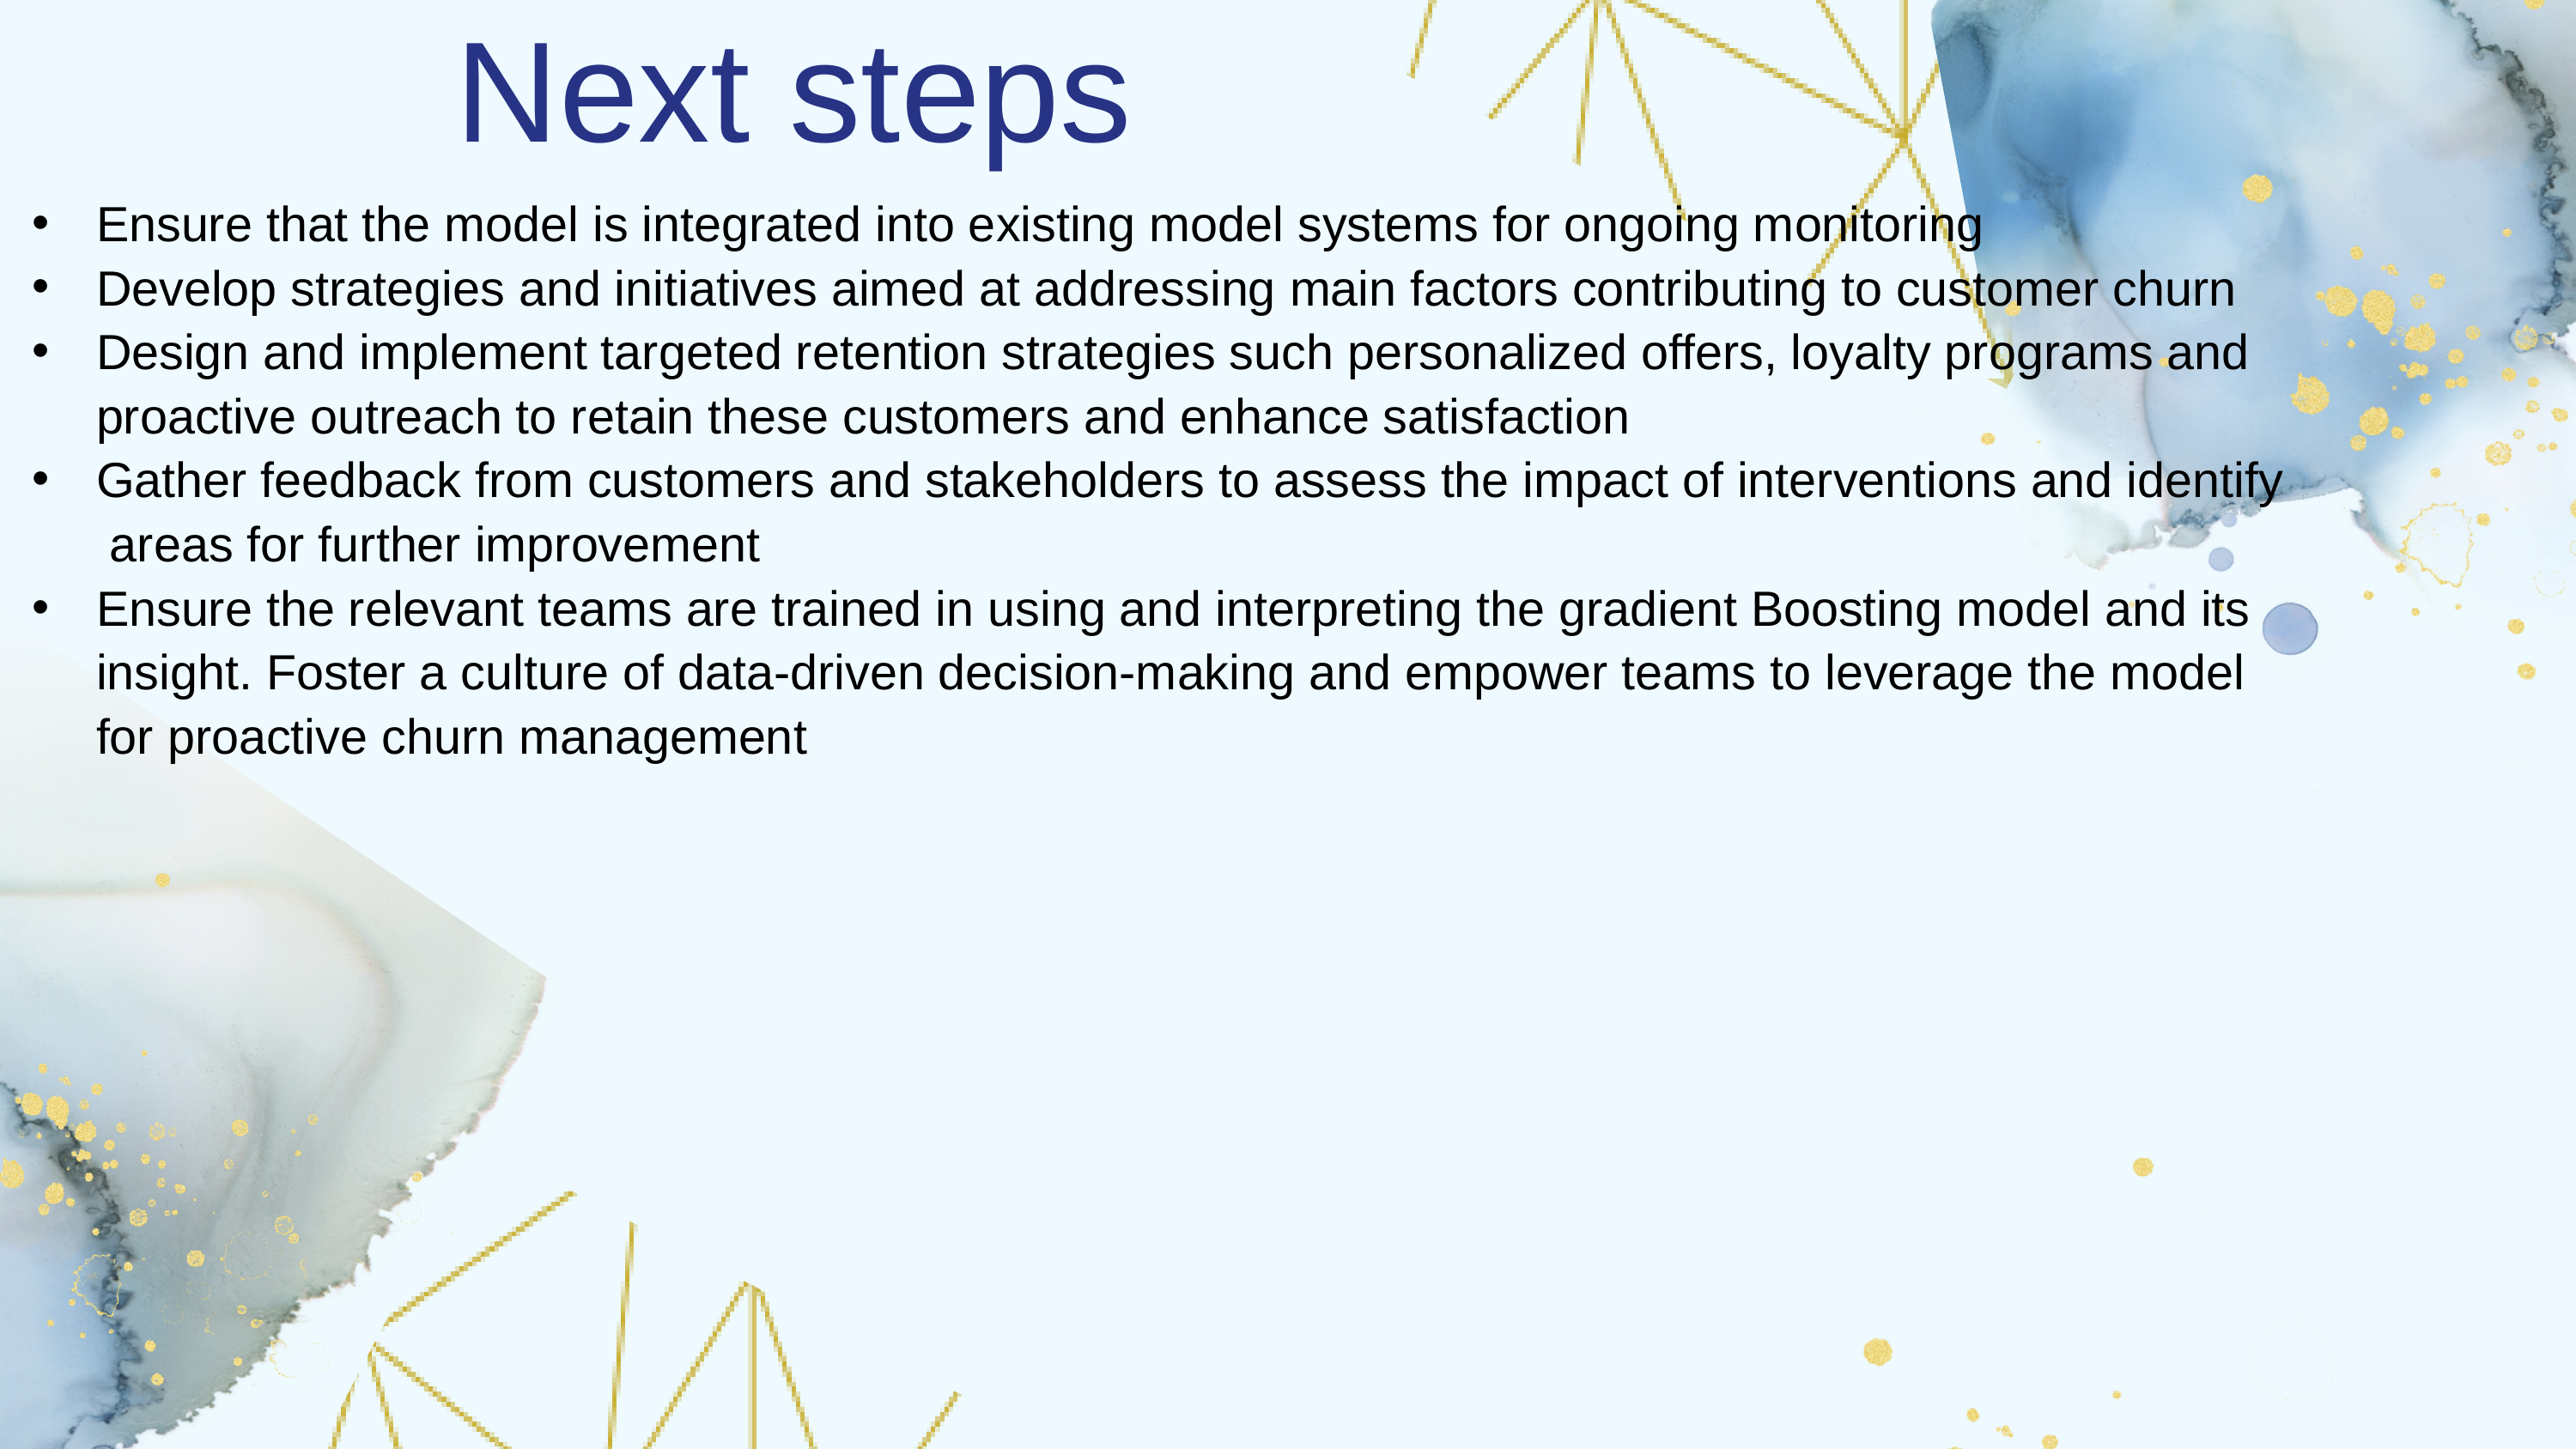

Next steps
Ensure that the model is integrated into existing model systems for ongoing monitoring
Develop strategies and initiatives aimed at addressing main factors contributing to customer churn
Design and implement targeted retention strategies such personalized offers, loyalty programs and proactive outreach to retain these customers and enhance satisfaction
Gather feedback from customers and stakeholders to assess the impact of interventions and identify  areas for further improvement
Ensure the relevant teams are trained in using and interpreting the gradient Boosting model and its insight. Foster a culture of data-driven decision-making and empower teams to leverage the model for proactive churn management